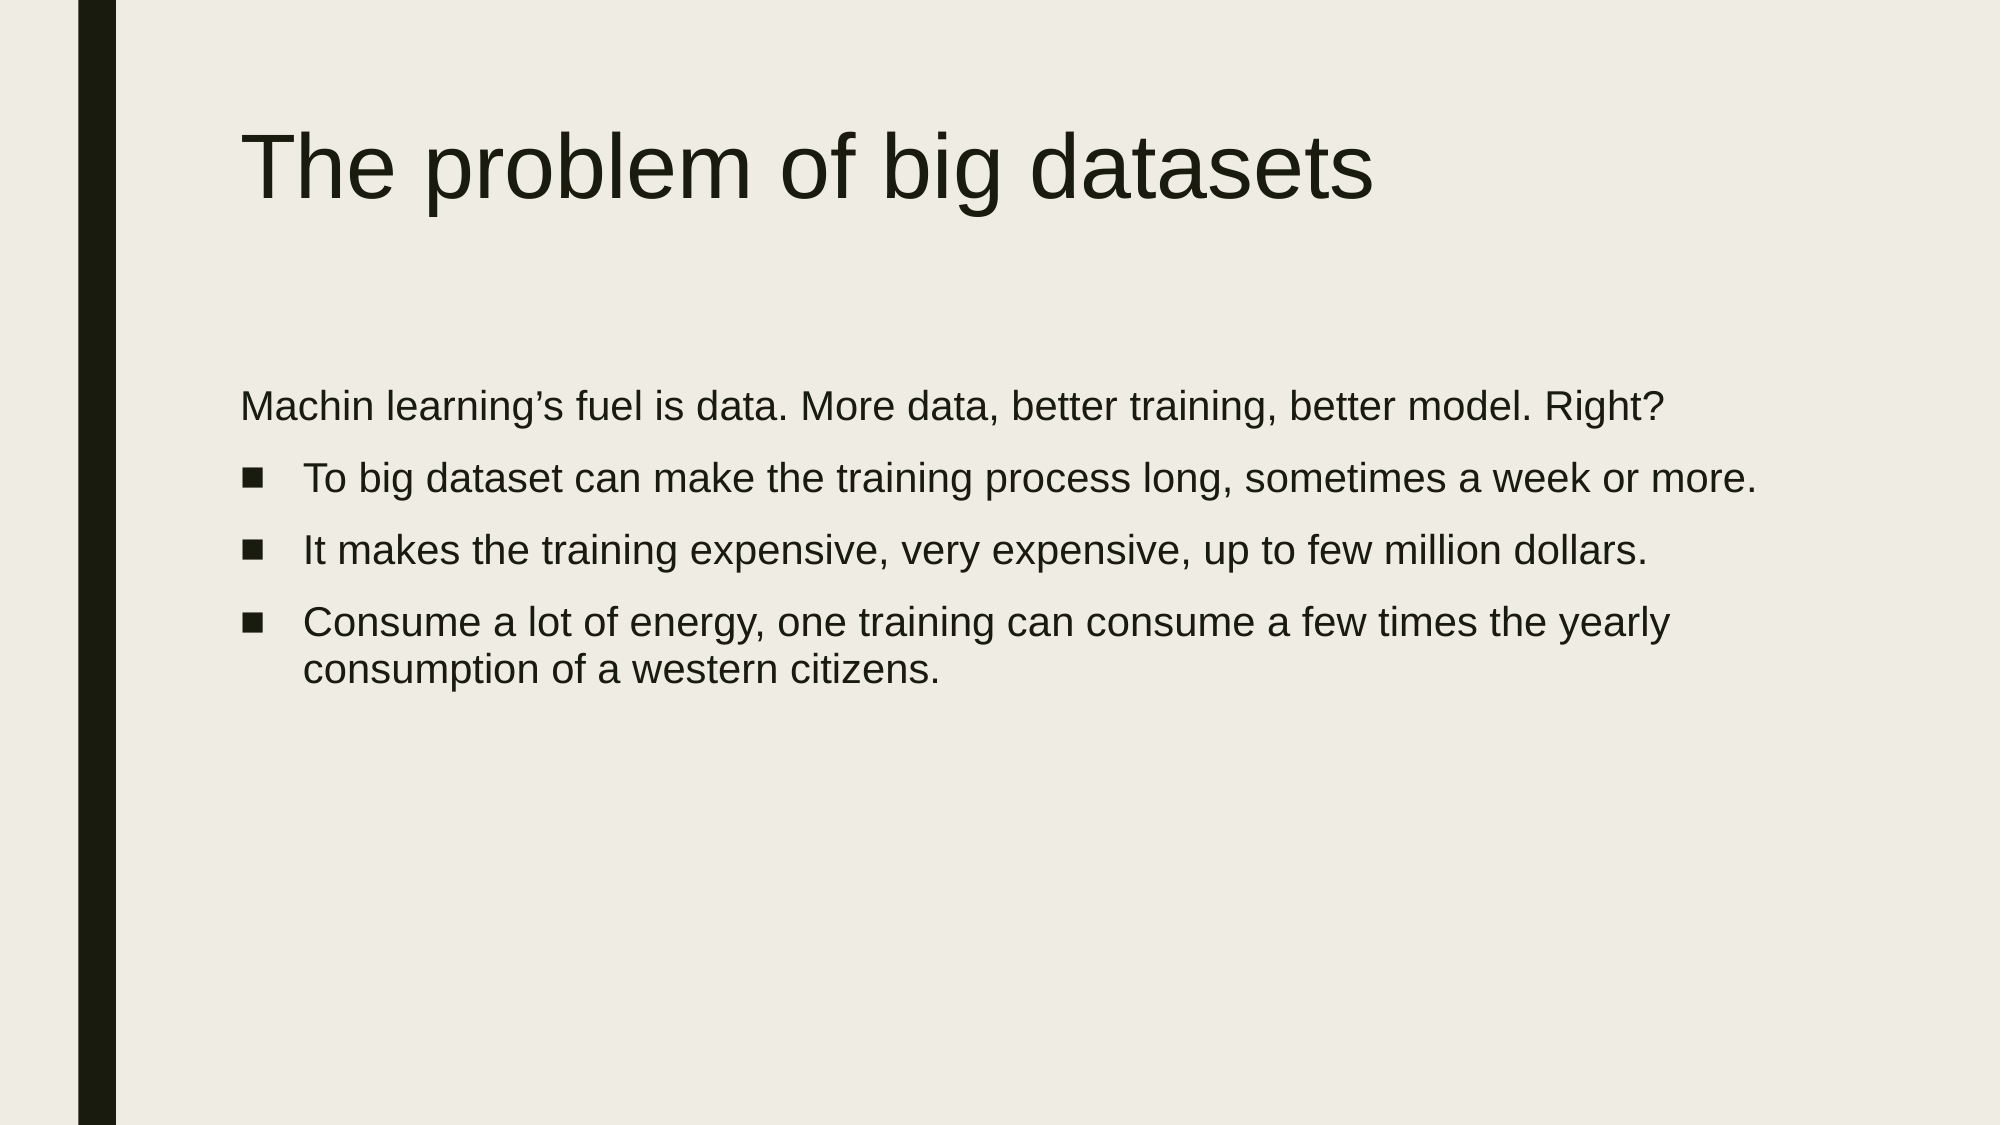

# The problem of big datasets
Machin learning’s fuel is data. More data, better training, better model. Right?
To big dataset can make the training process long, sometimes a week or more.
It makes the training expensive, very expensive, up to few million dollars.
Consume a lot of energy, one training can consume a few times the yearly consumption of a western citizens.